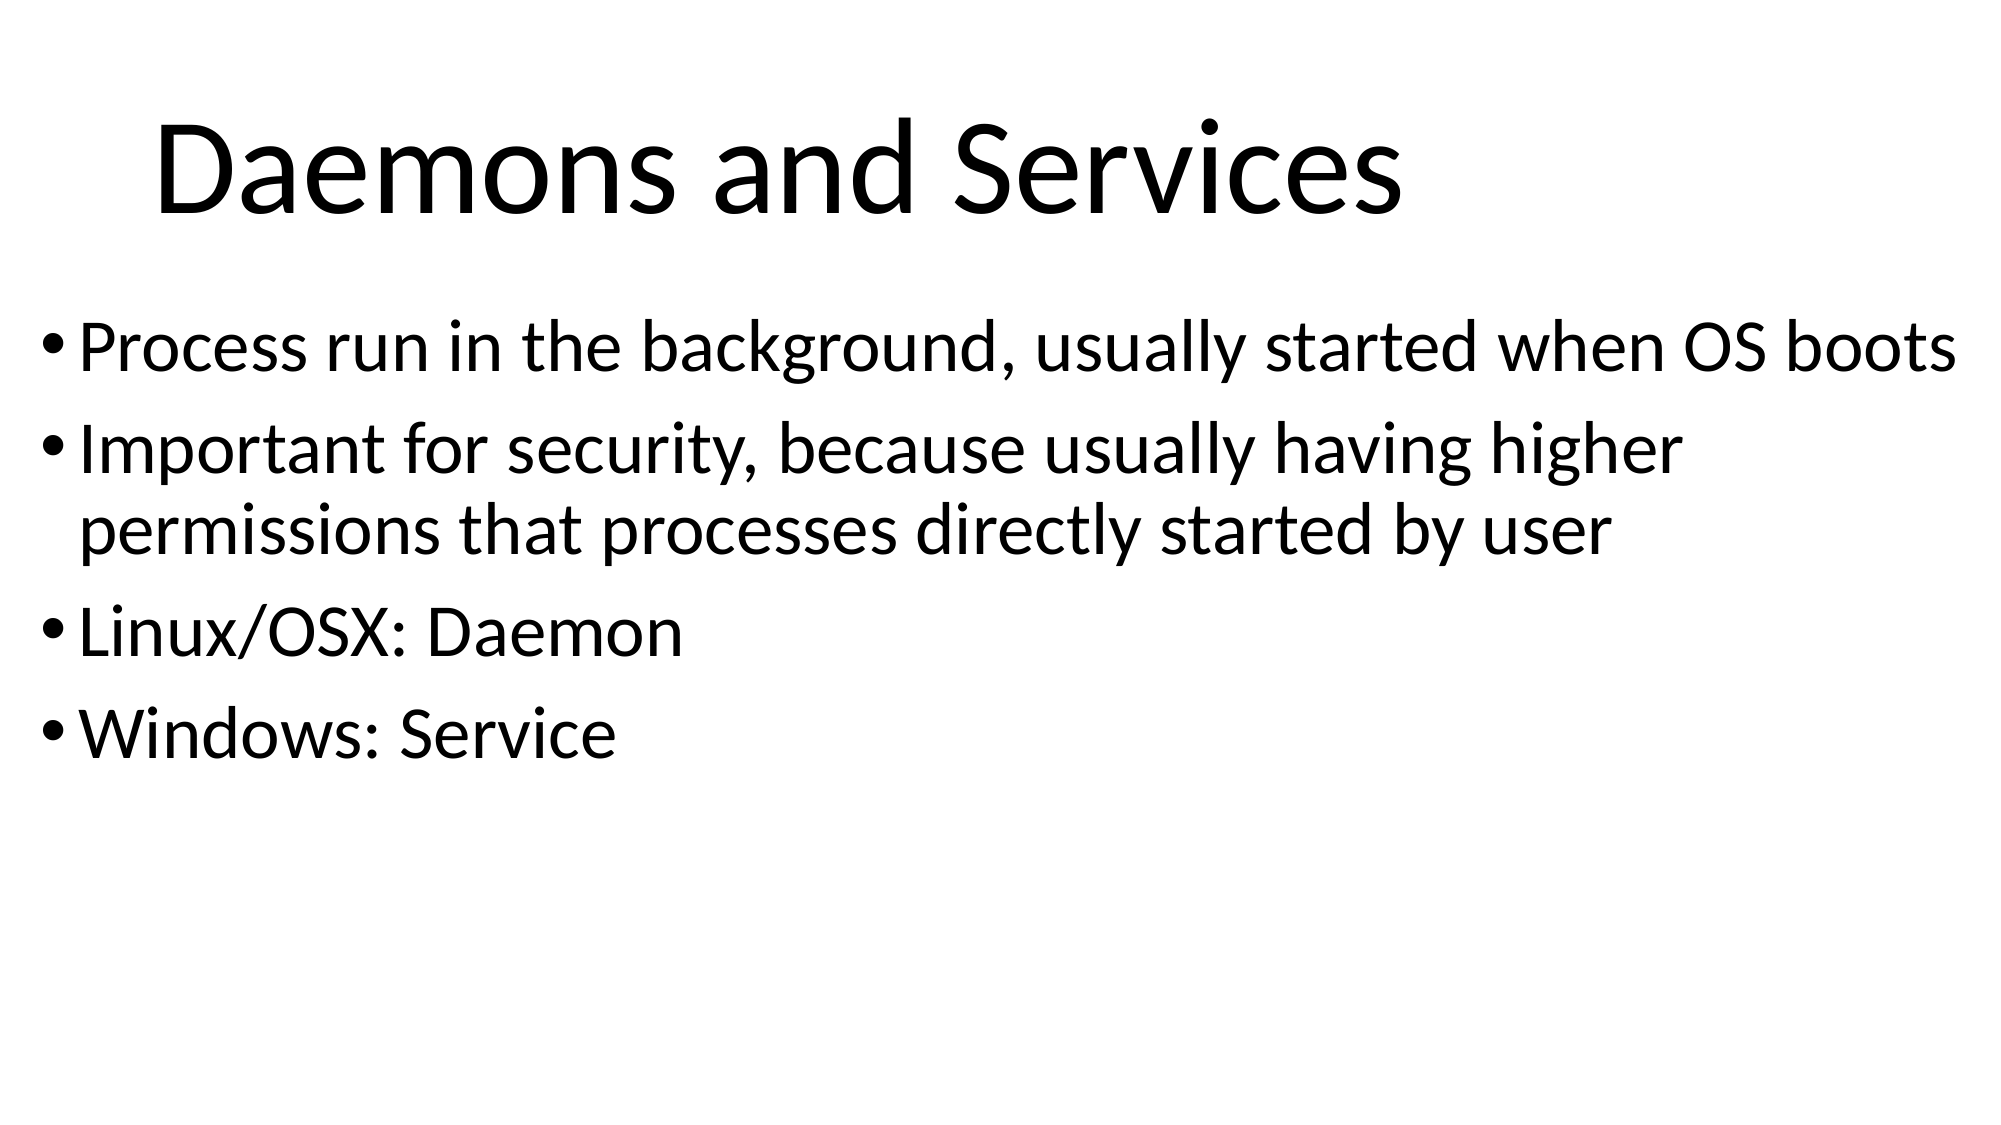

# Daemons and Services
Process run in the background, usually started when OS boots
Important for security, because usually having higher permissions that processes directly started by user
Linux/OSX: Daemon
Windows: Service